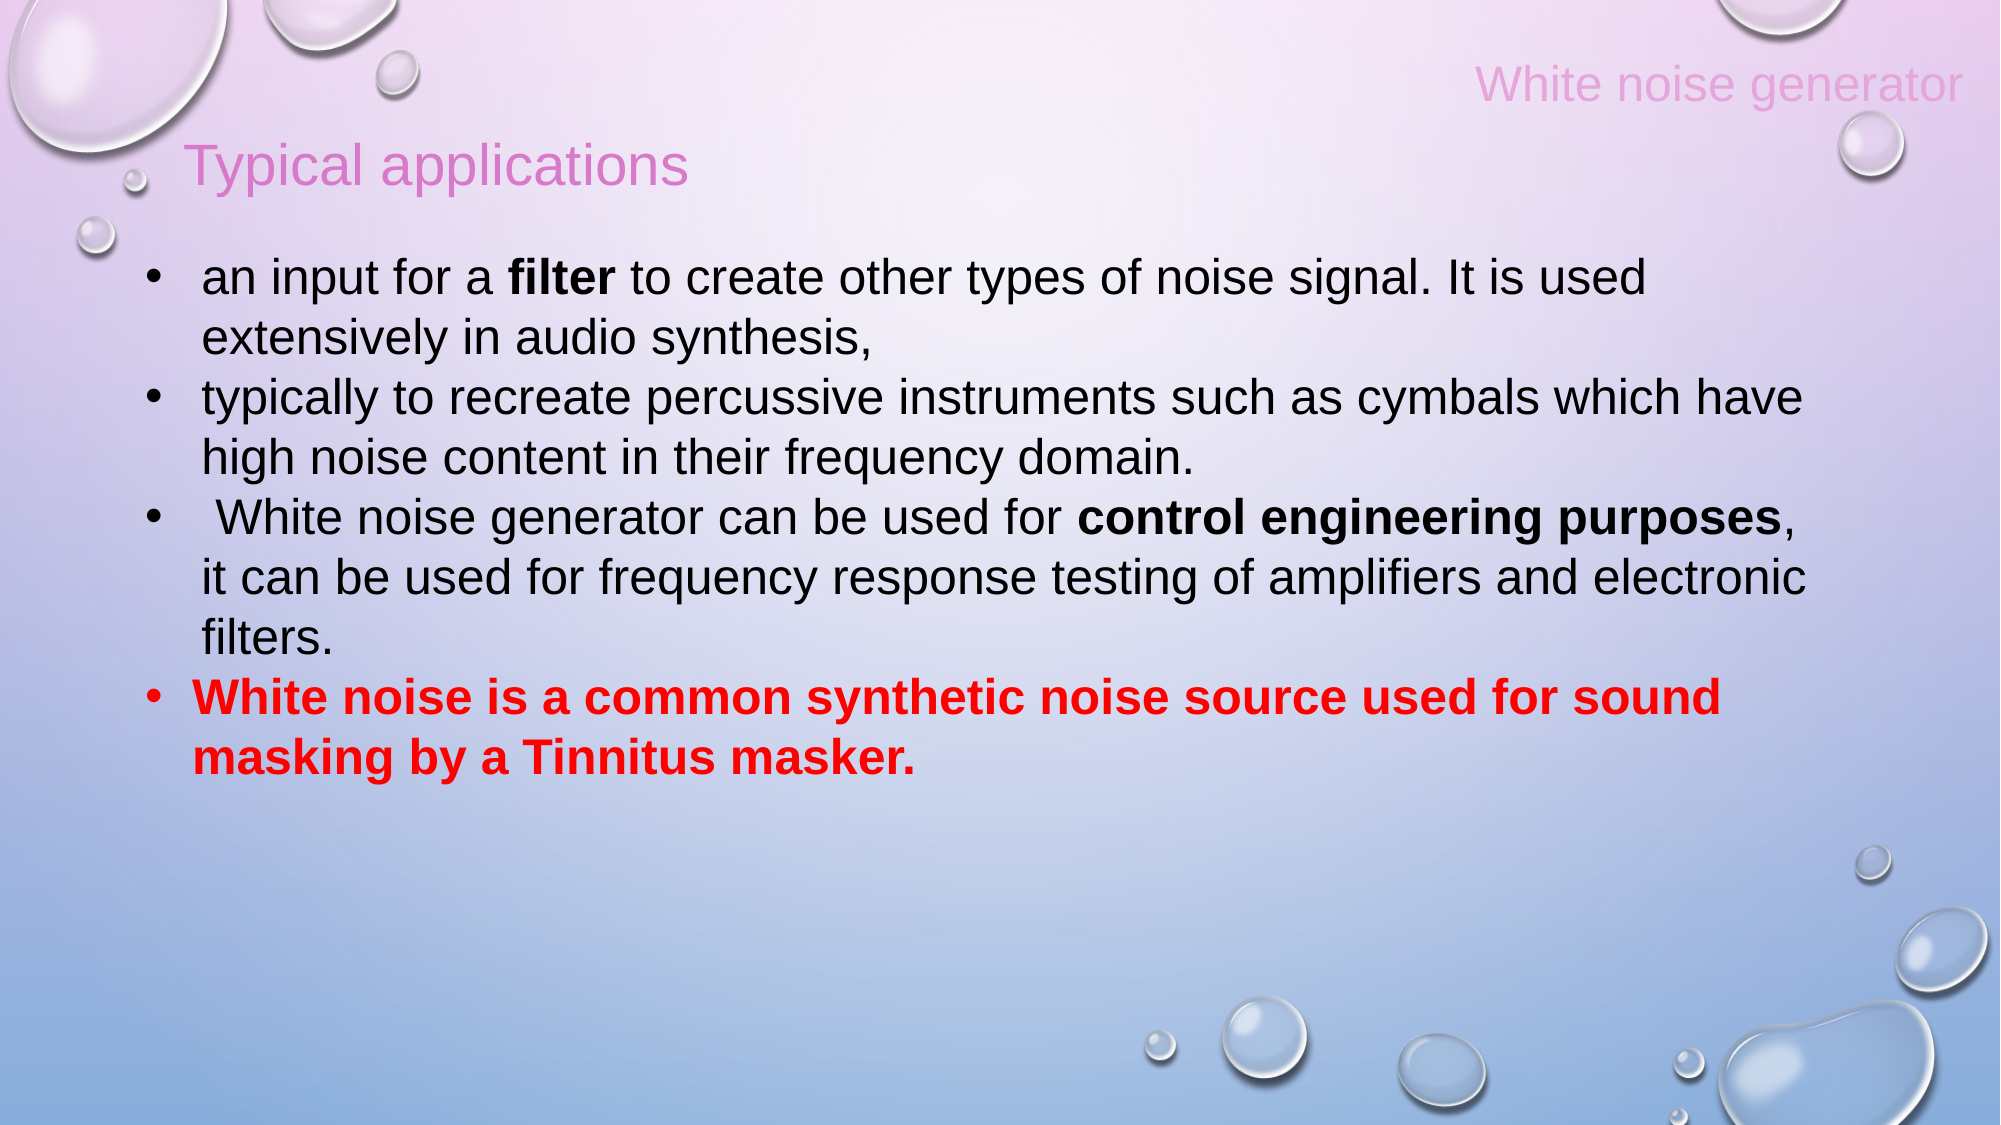

White noise generator
Typical applications
an input for a filter to create other types of noise signal. It is used extensively in audio synthesis,
typically to recreate percussive instruments such as cymbals which have high noise content in their frequency domain.
 White noise generator can be used for control engineering purposes, it can be used for frequency response testing of amplifiers and electronic filters.
White noise is a common synthetic noise source used for sound masking by a Tinnitus masker.